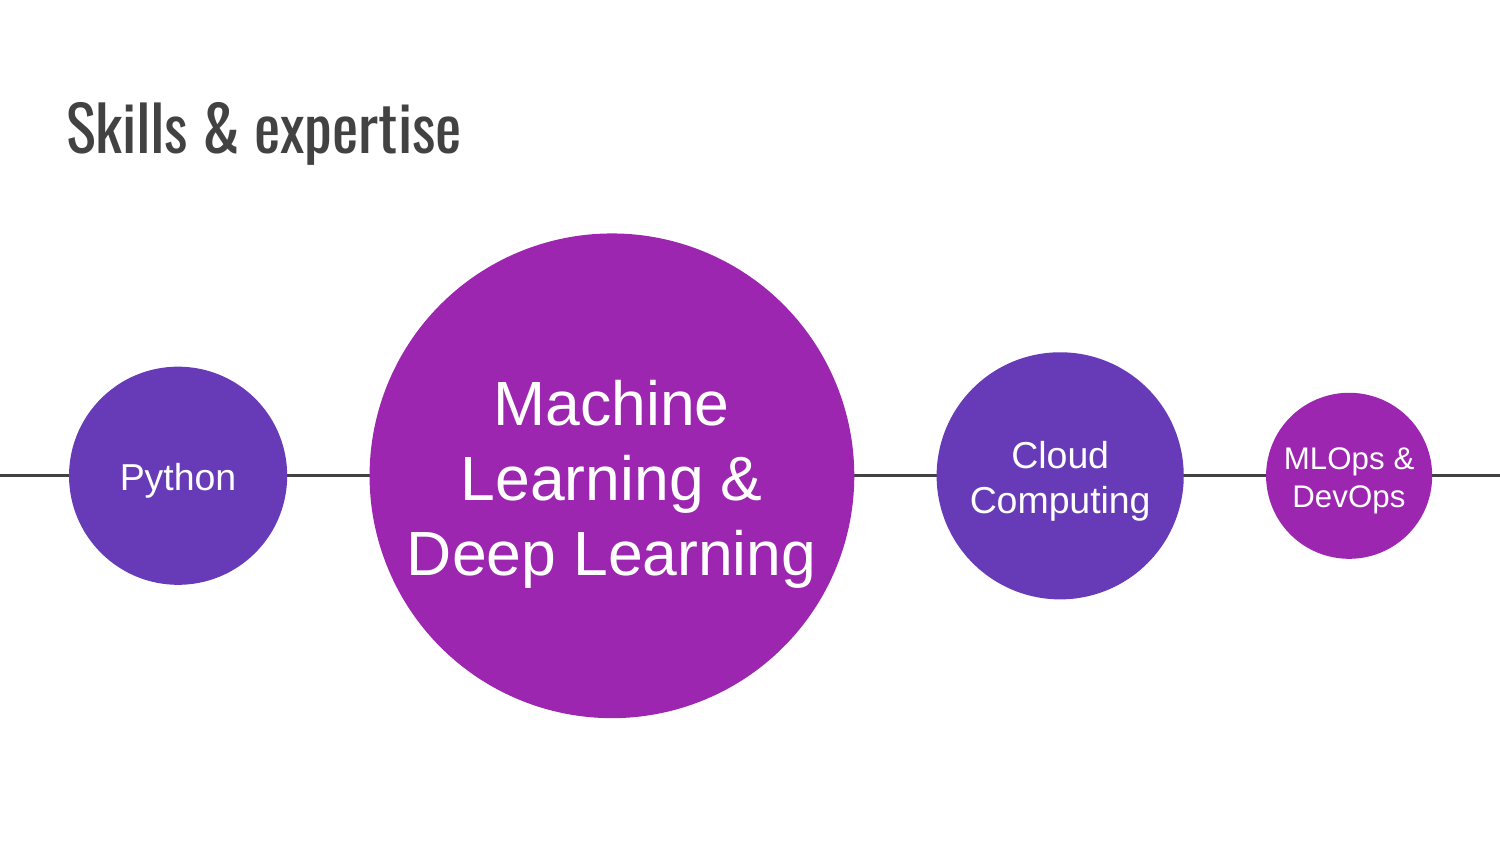

# Skills & expertise

Python
Machine Learning & Deep Learning
Cloud Computing
MLOps & DevOps